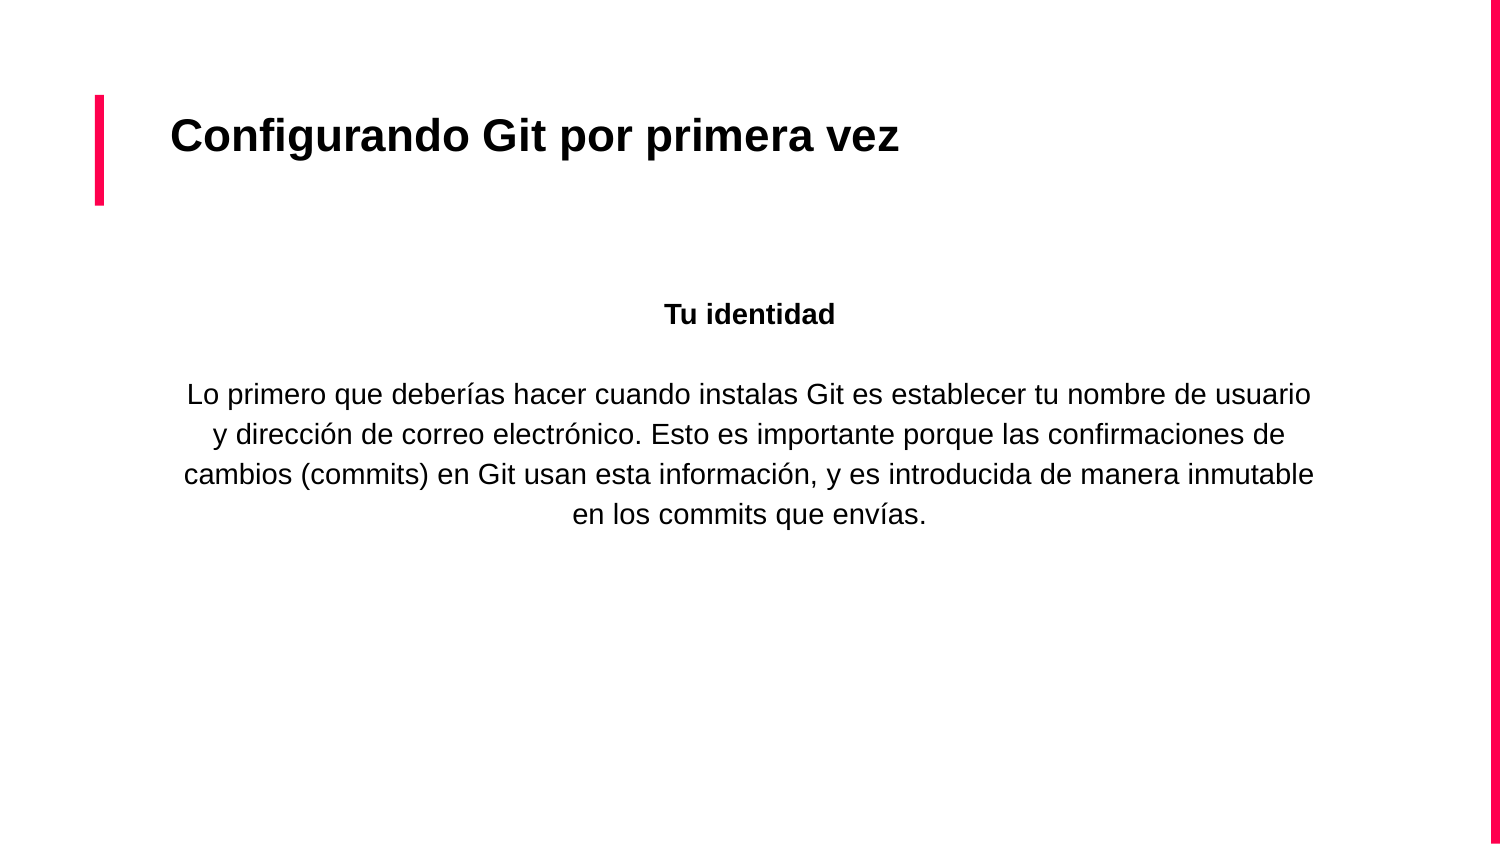

Configurando Git por primera vez
Tu identidad

Lo primero que deberías hacer cuando instalas Git es establecer tu nombre de usuario y dirección de correo electrónico. Esto es importante porque las confirmaciones de cambios (commits) en Git usan esta información, y es introducida de manera inmutable en los commits que envías.